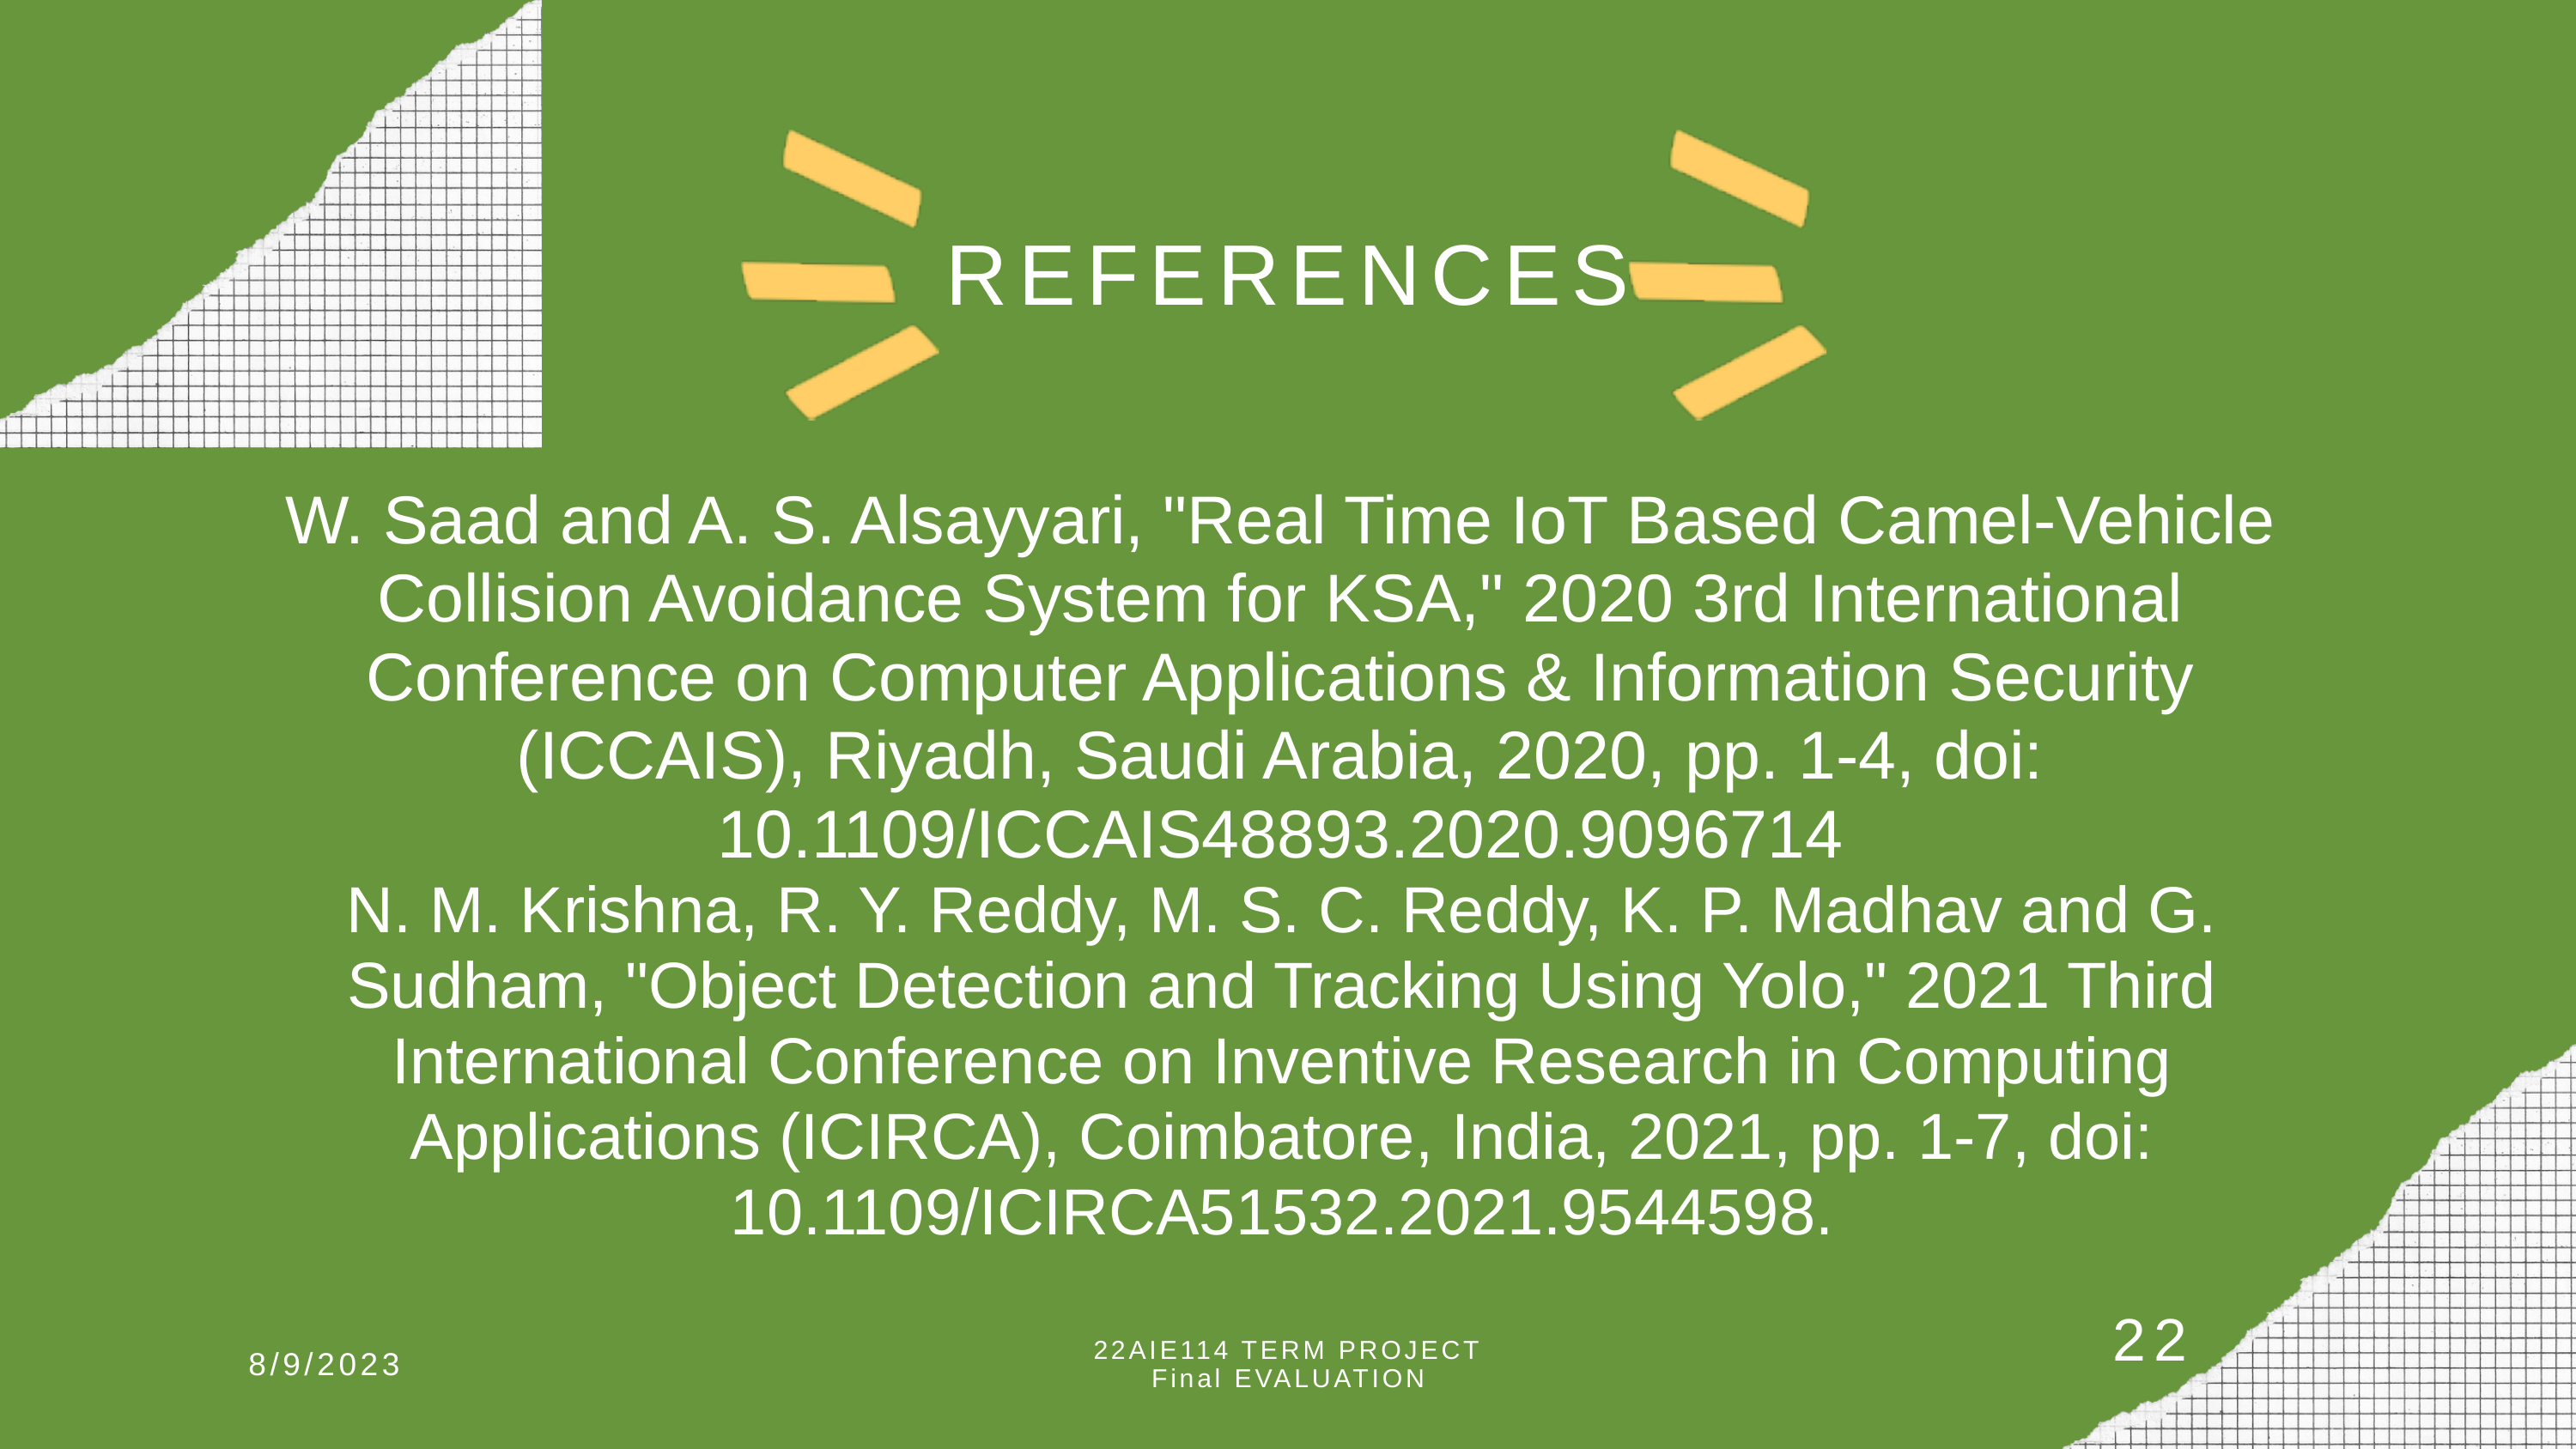

REFERENCES
W. Saad and A. S. Alsayyari, "Real Time IoT Based Camel-Vehicle Collision Avoidance System for KSA," 2020 3rd International Conference on Computer Applications & Information Security (ICCAIS), Riyadh, Saudi Arabia, 2020, pp. 1-4, doi: 10.1109/ICCAIS48893.2020.9096714
N. M. Krishna, R. Y. Reddy, M. S. C. Reddy, K. P. Madhav and G. Sudham, "Object Detection and Tracking Using Yolo," 2021 Third International Conference on Inventive Research in Computing Applications (ICIRCA), Coimbatore, India, 2021, pp. 1-7, doi: 10.1109/ICIRCA51532.2021.9544598.

22
22AIE114 TERM PROJECT Final EVALUATION​
8/9/2023